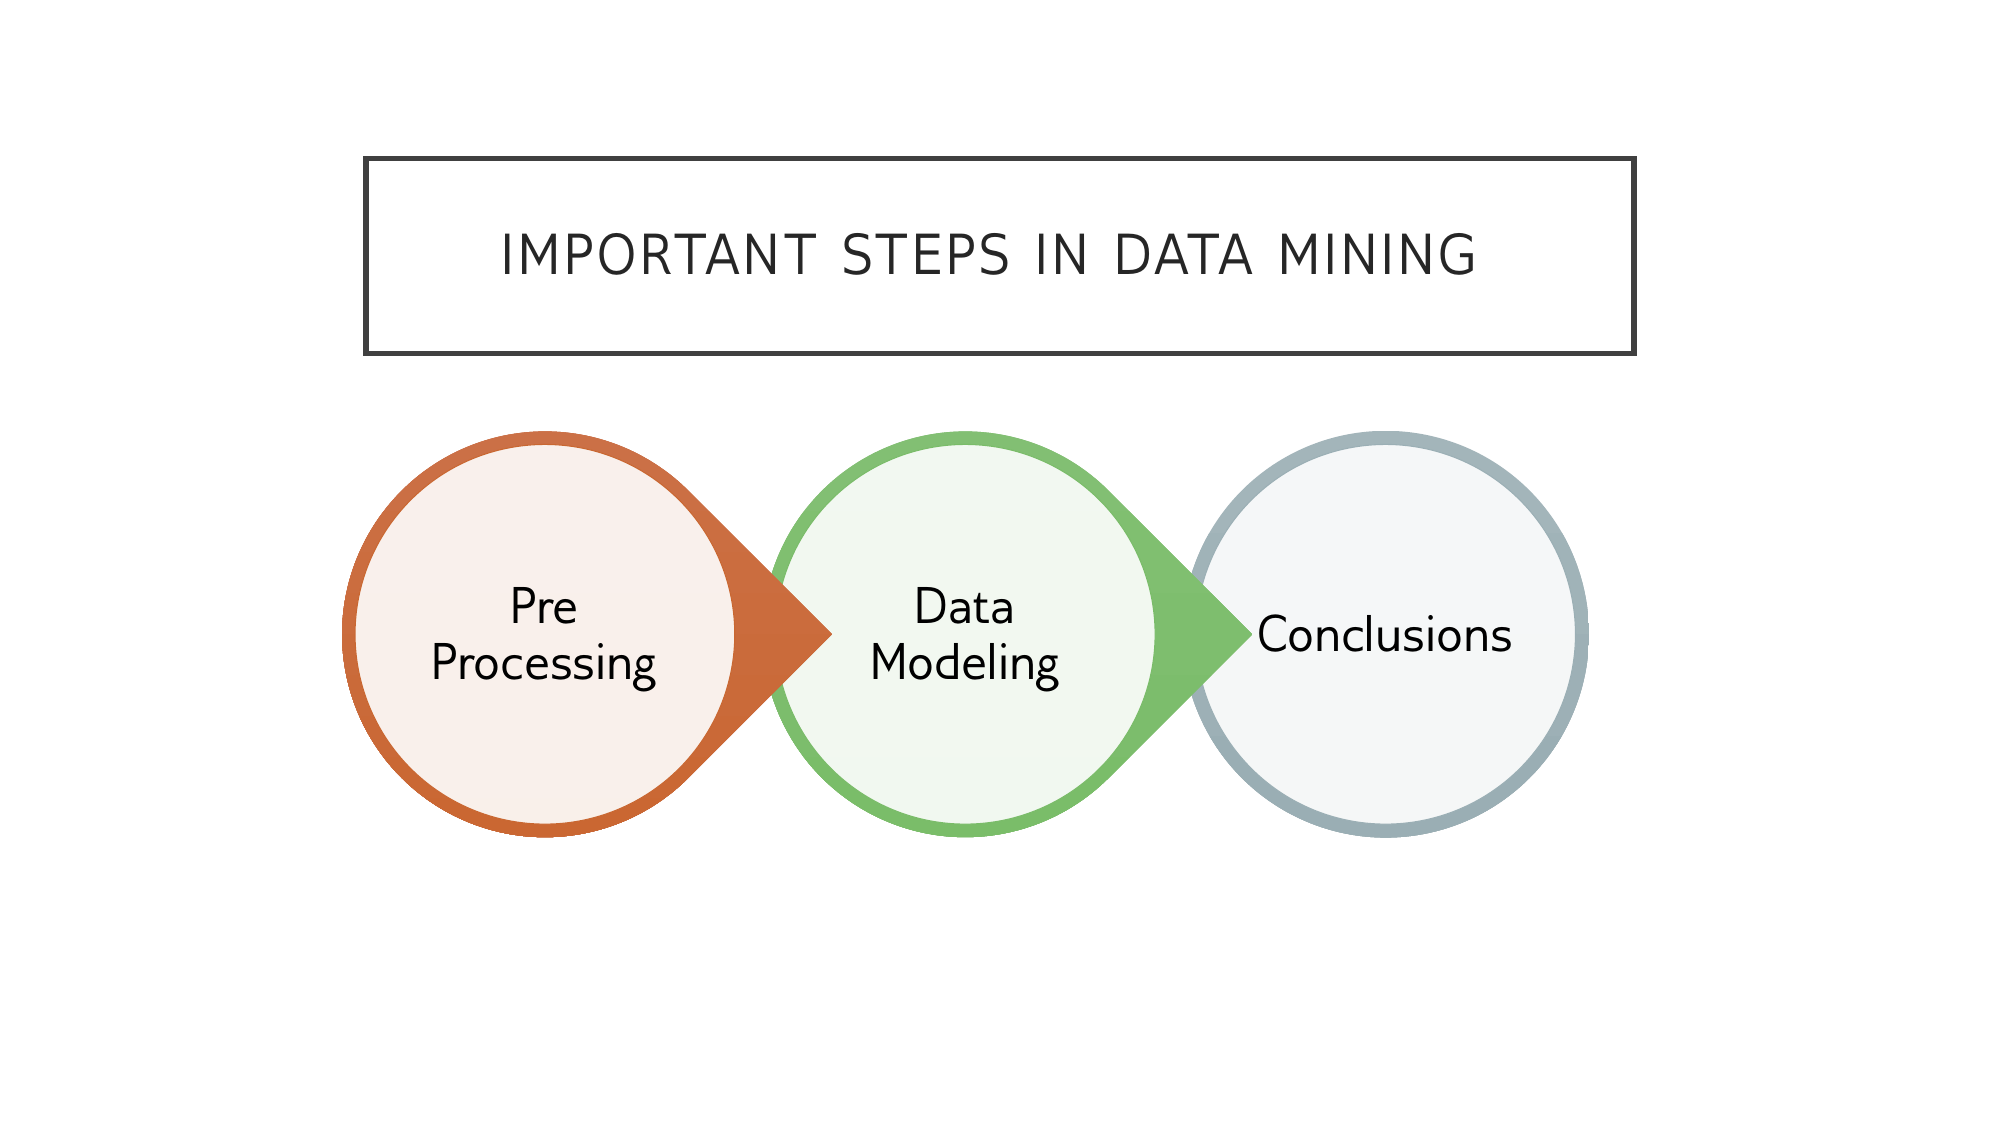

# Important Steps in Data Mining
Conclusions
Data Modeling
Pre Processing